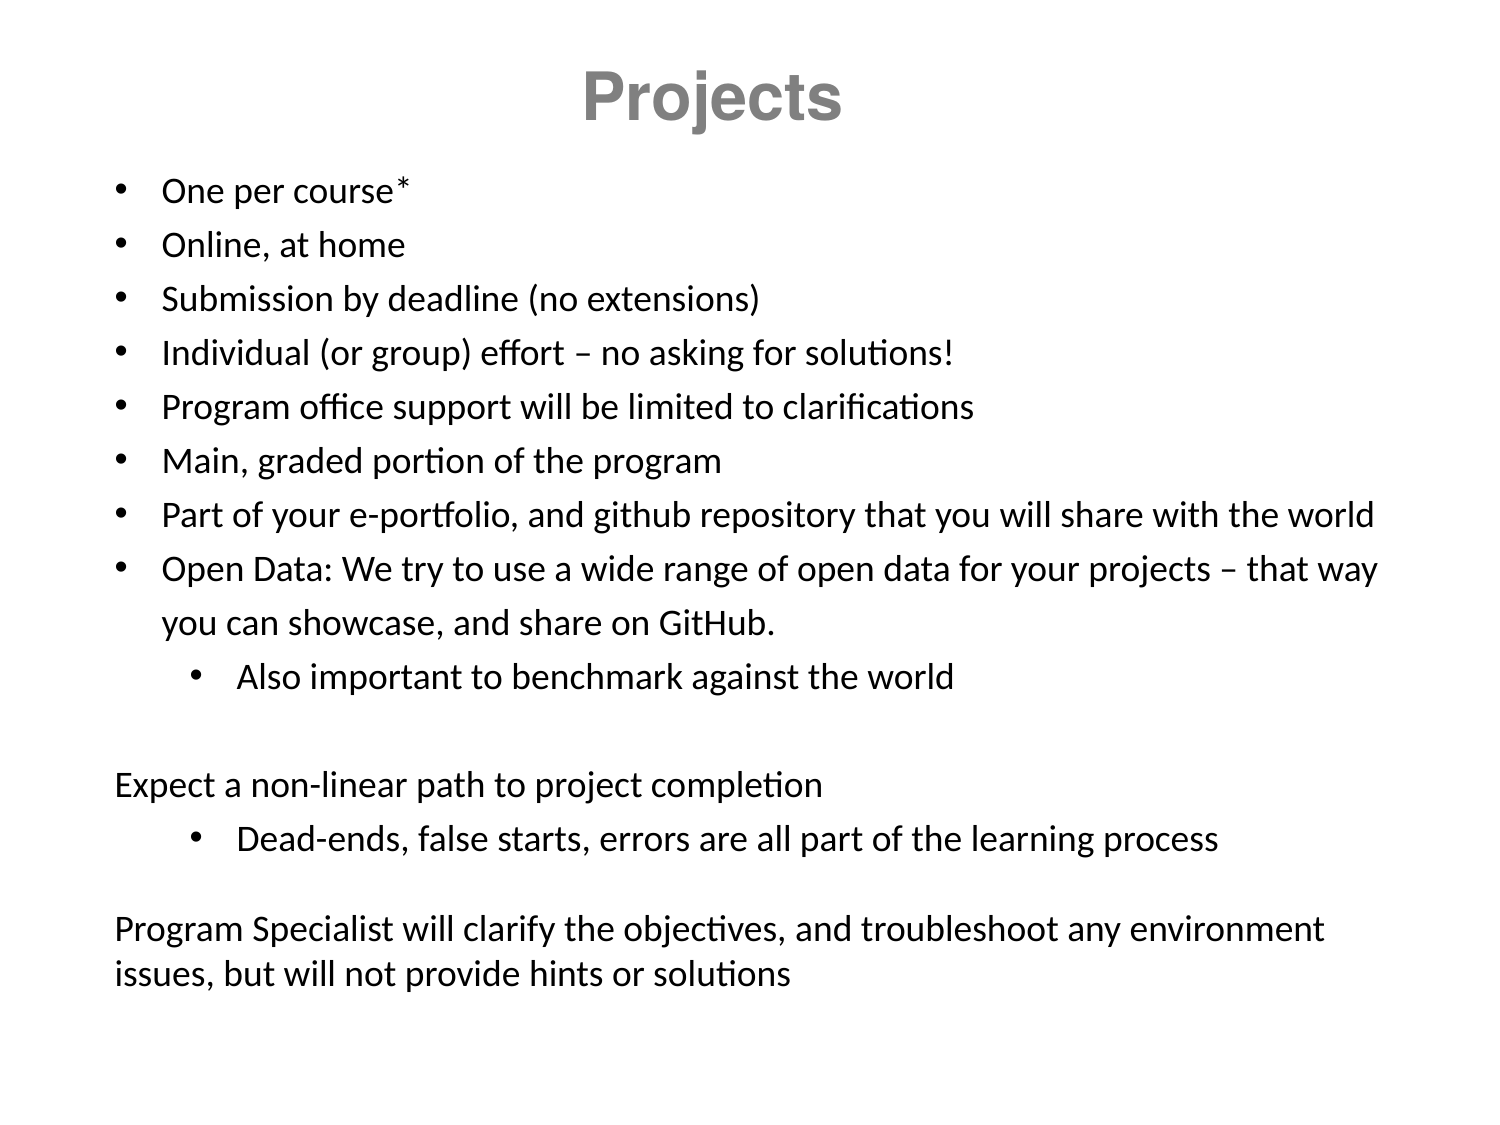

# Projects
One per course*
Online, at home
Submission by deadline (no extensions)
Individual (or group) effort – no asking for solutions!
Program office support will be limited to clarifications
Main, graded portion of the program
Part of your e-portfolio, and github repository that you will share with the world
Open Data: We try to use a wide range of open data for your projects – that way you can showcase, and share on GitHub.
Also important to benchmark against the world

Expect a non-linear path to project completion
Dead-ends, false starts, errors are all part of the learning process

Program Specialist will clarify the objectives, and troubleshoot any environment issues, but will not provide hints or solutions